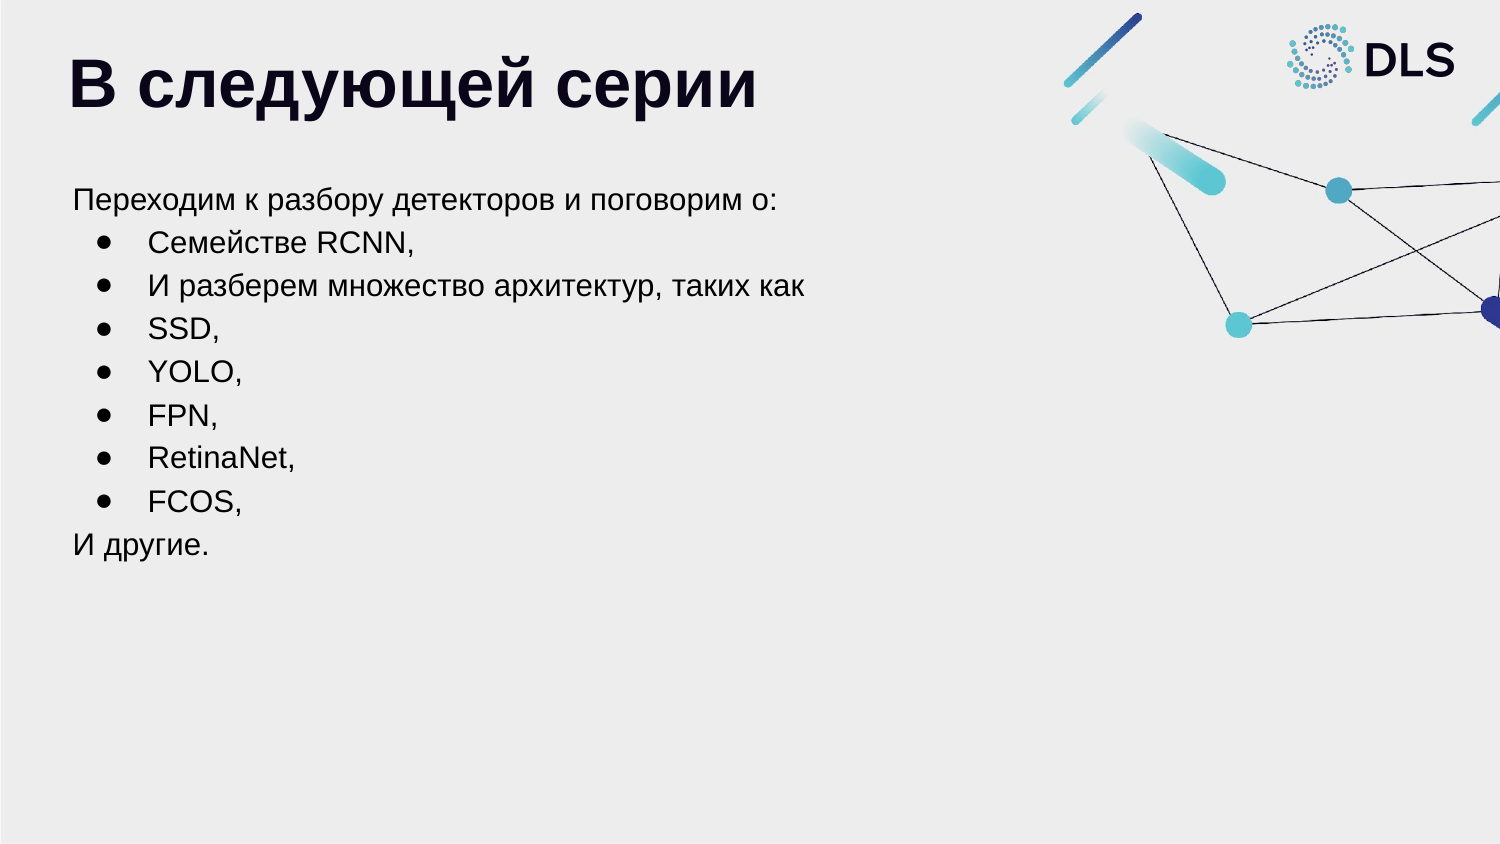

# В следующей серии
Переходим к разбору детекторов и поговорим о:
Семействе RCNN,
И разберем множество архитектур, таких как
SSD,
YOLO,
FPN,
RetinaNet,
FCOS,
И другие.